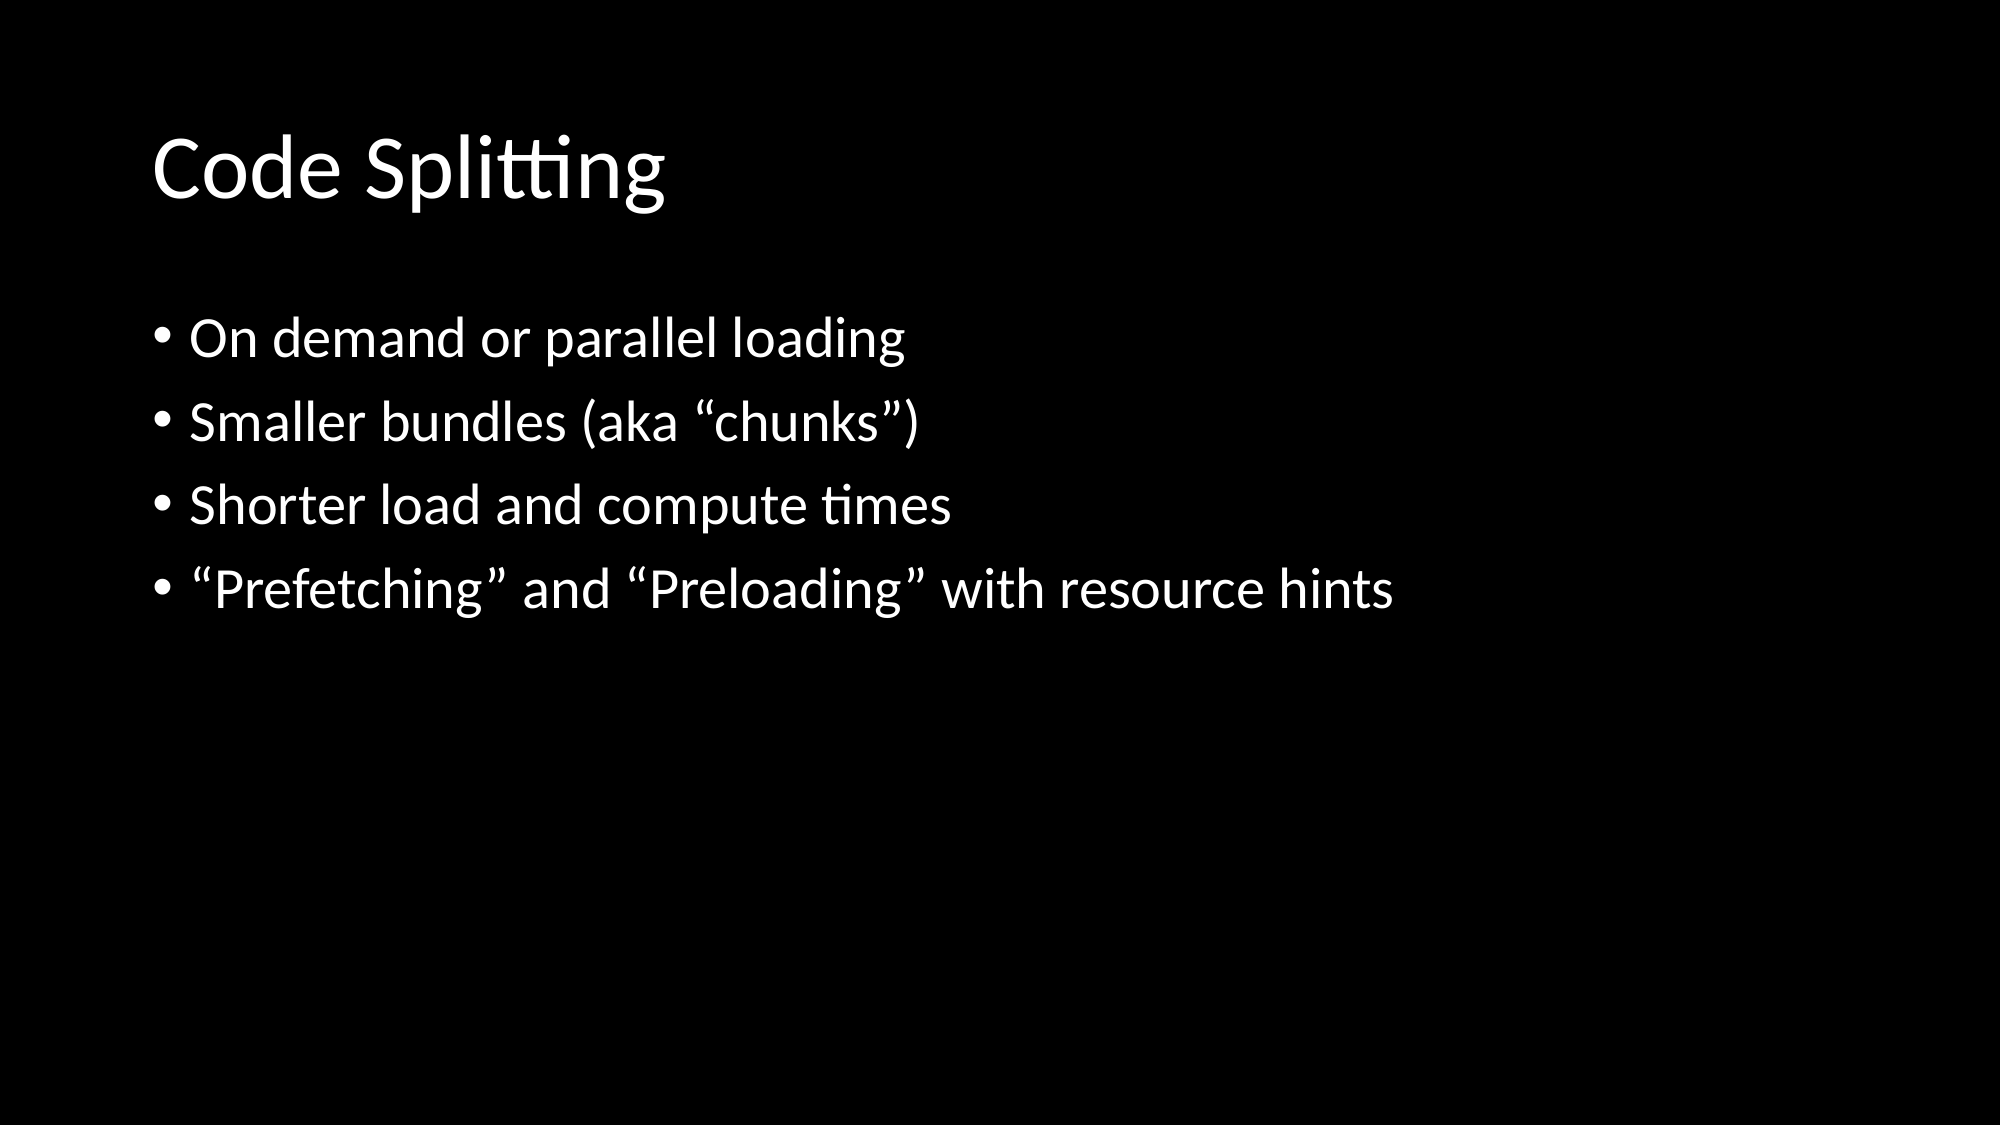

# Code Splitting
On demand or parallel loading
Smaller bundles (aka “chunks”)
Shorter load and compute times
“Prefetching” and “Preloading” with resource hints